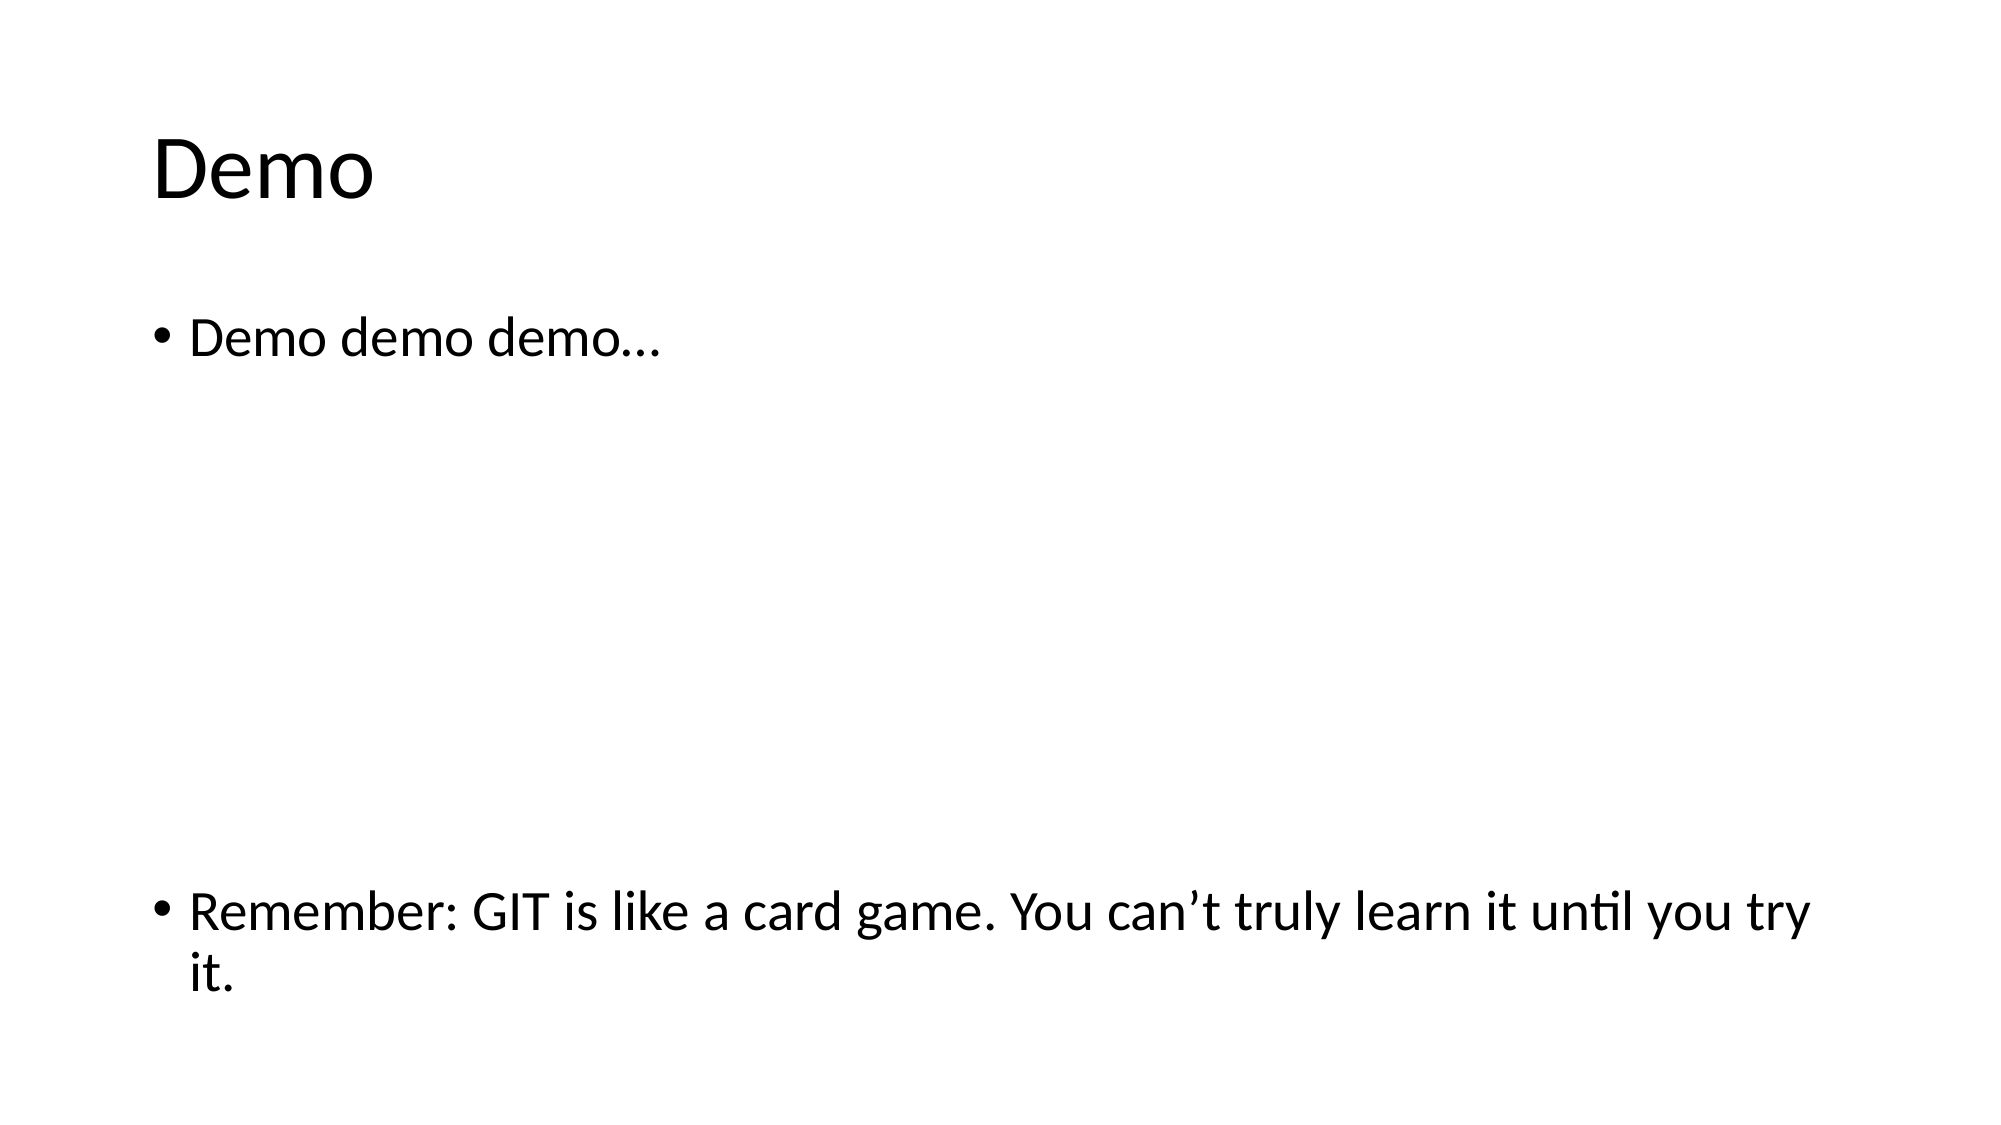

# Demo
Demo demo demo…

Remember: GIT is like a card game. You can’t truly learn it until you try it.